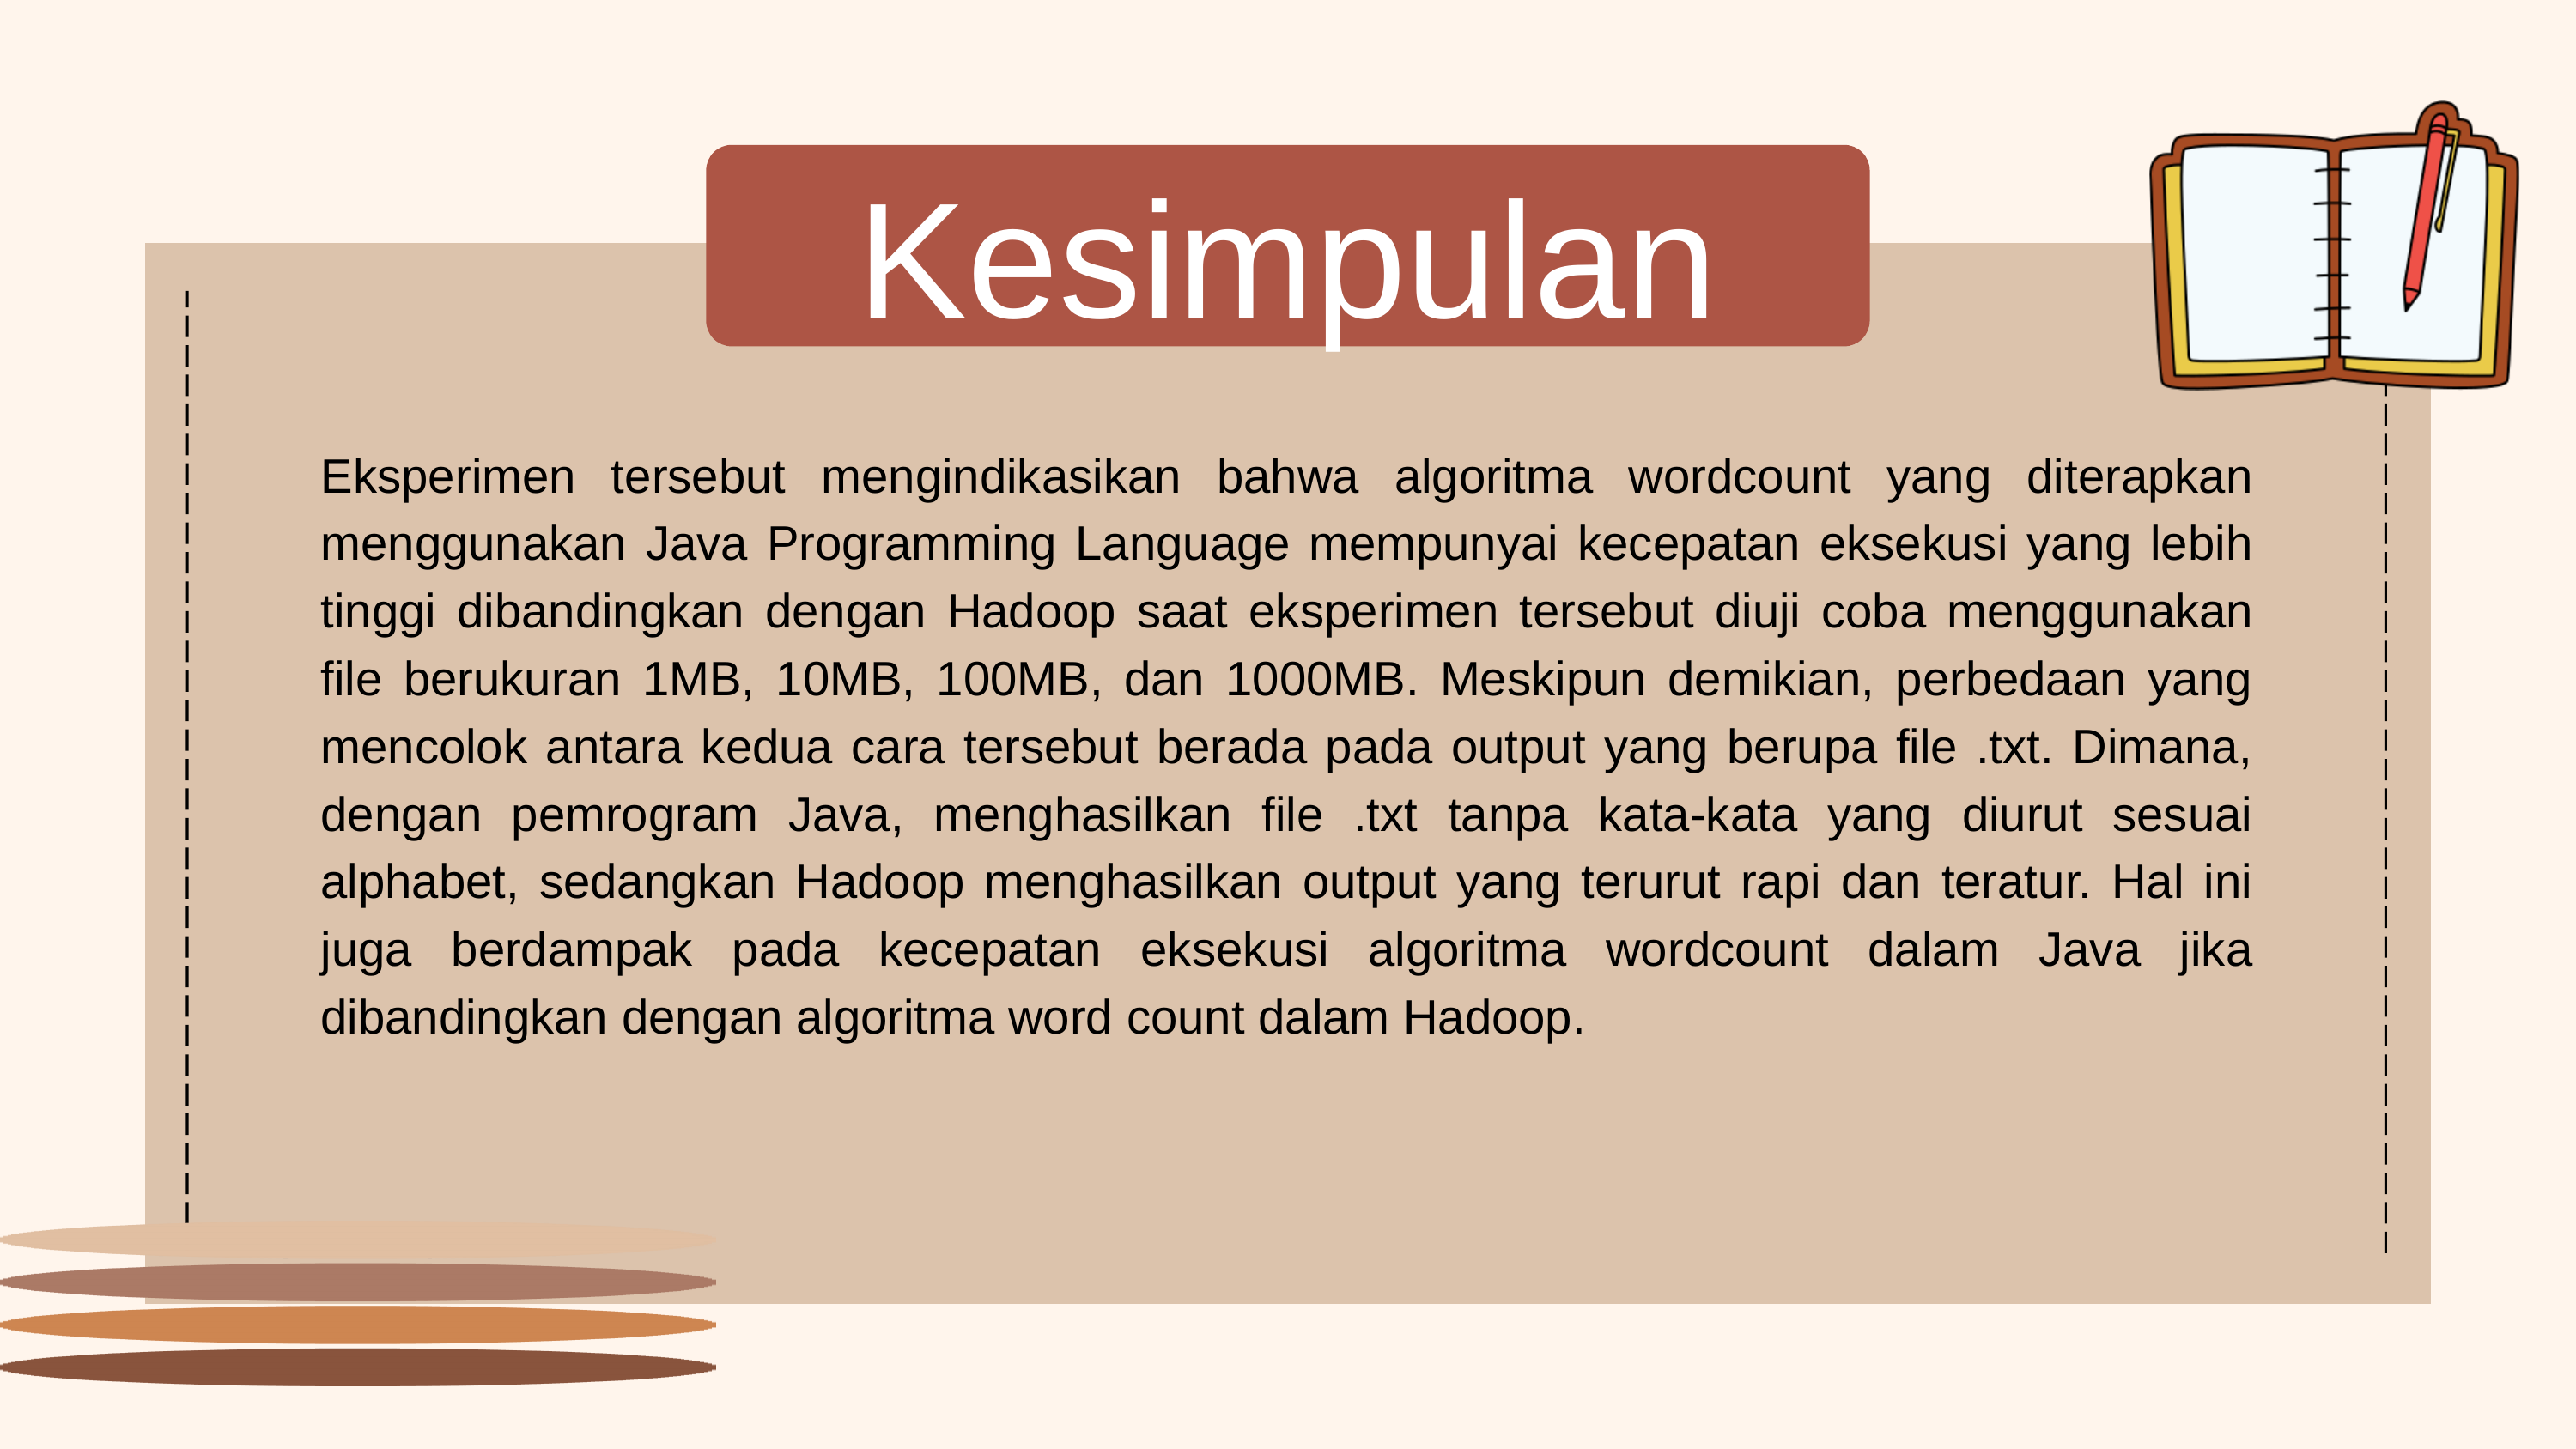

Kesimpulan

Eksperimen tersebut mengindikasikan bahwa algoritma wordcount yang diterapkan menggunakan Java Programming Language mempunyai kecepatan eksekusi yang lebih tinggi dibandingkan dengan Hadoop saat eksperimen tersebut diuji coba menggunakan file berukuran 1MB, 10MB, 100MB, dan 1000MB. Meskipun demikian, perbedaan yang mencolok antara kedua cara tersebut berada pada output yang berupa file .txt. Dimana, dengan pemrogram Java, menghasilkan file .txt tanpa kata-kata yang diurut sesuai alphabet, sedangkan Hadoop menghasilkan output yang terurut rapi dan teratur. Hal ini juga berdampak pada kecepatan eksekusi algoritma wordcount dalam Java jika dibandingkan dengan algoritma word count dalam Hadoop.